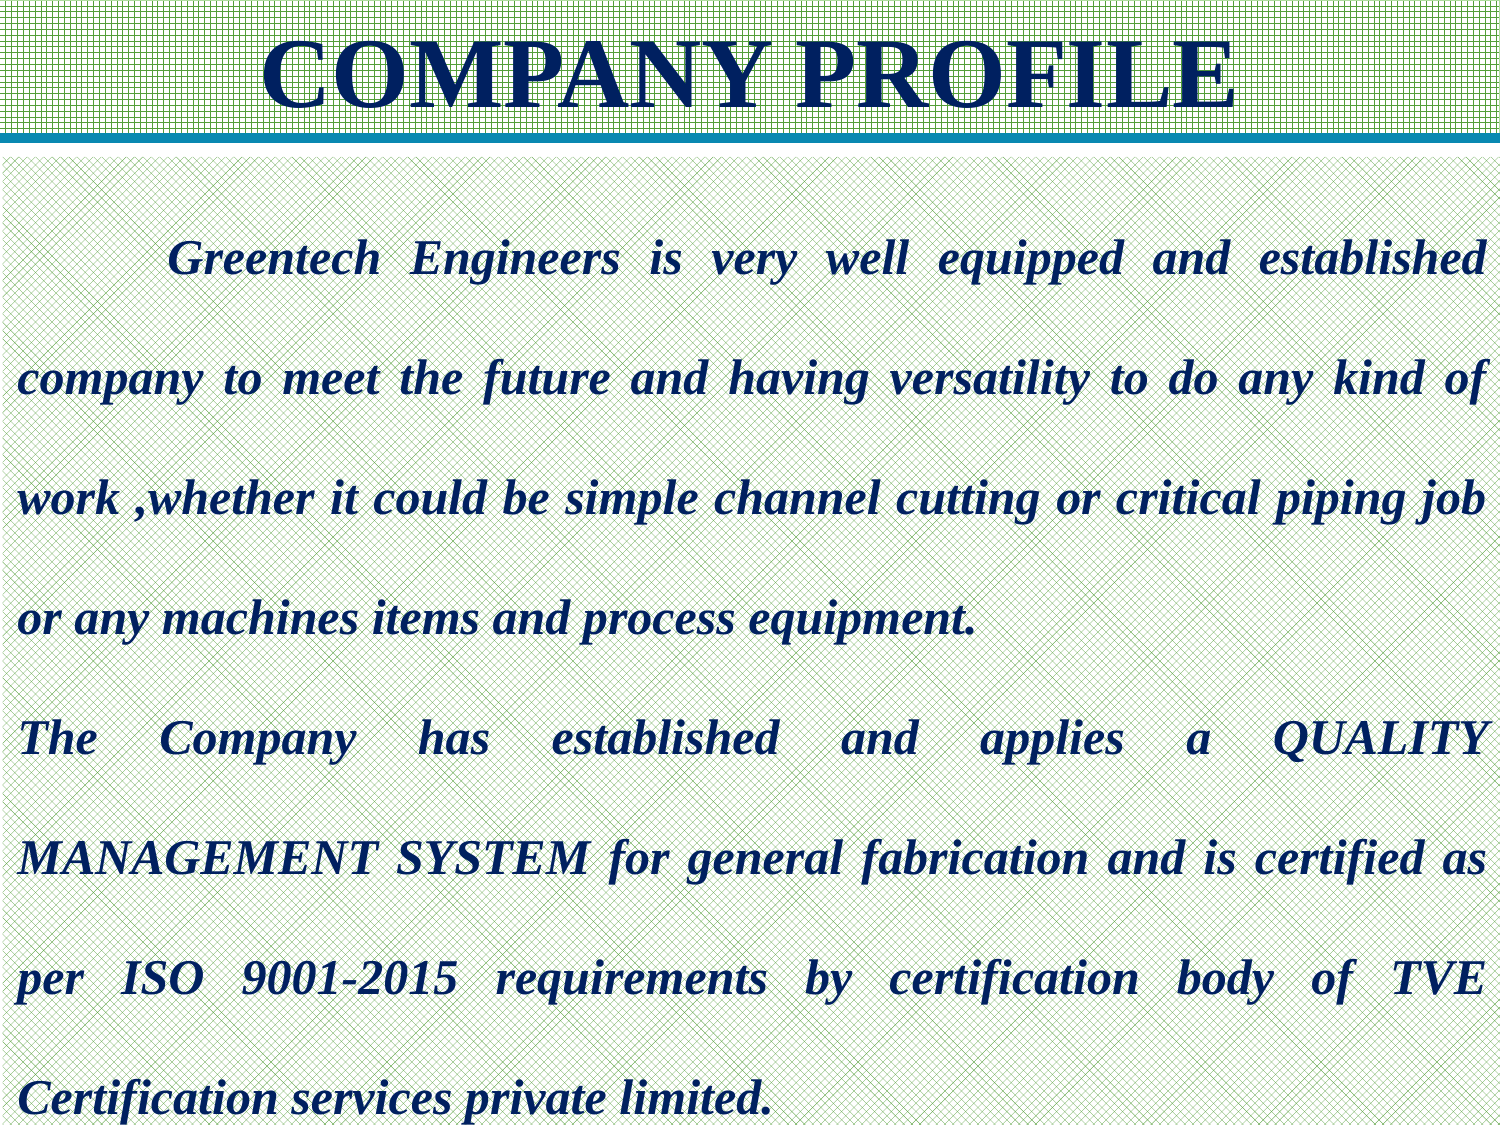

COMPANY PROFILE
	Greentech Engineers is very well equipped and established company to meet the future and having versatility to do any kind of work ,whether it could be simple channel cutting or critical piping job or any machines items and process equipment.
The Company has established and applies a QUALITY MANAGEMENT SYSTEM for general fabrication and is certified as per ISO 9001-2015 requirements by certification body of TVE Certification services private limited.